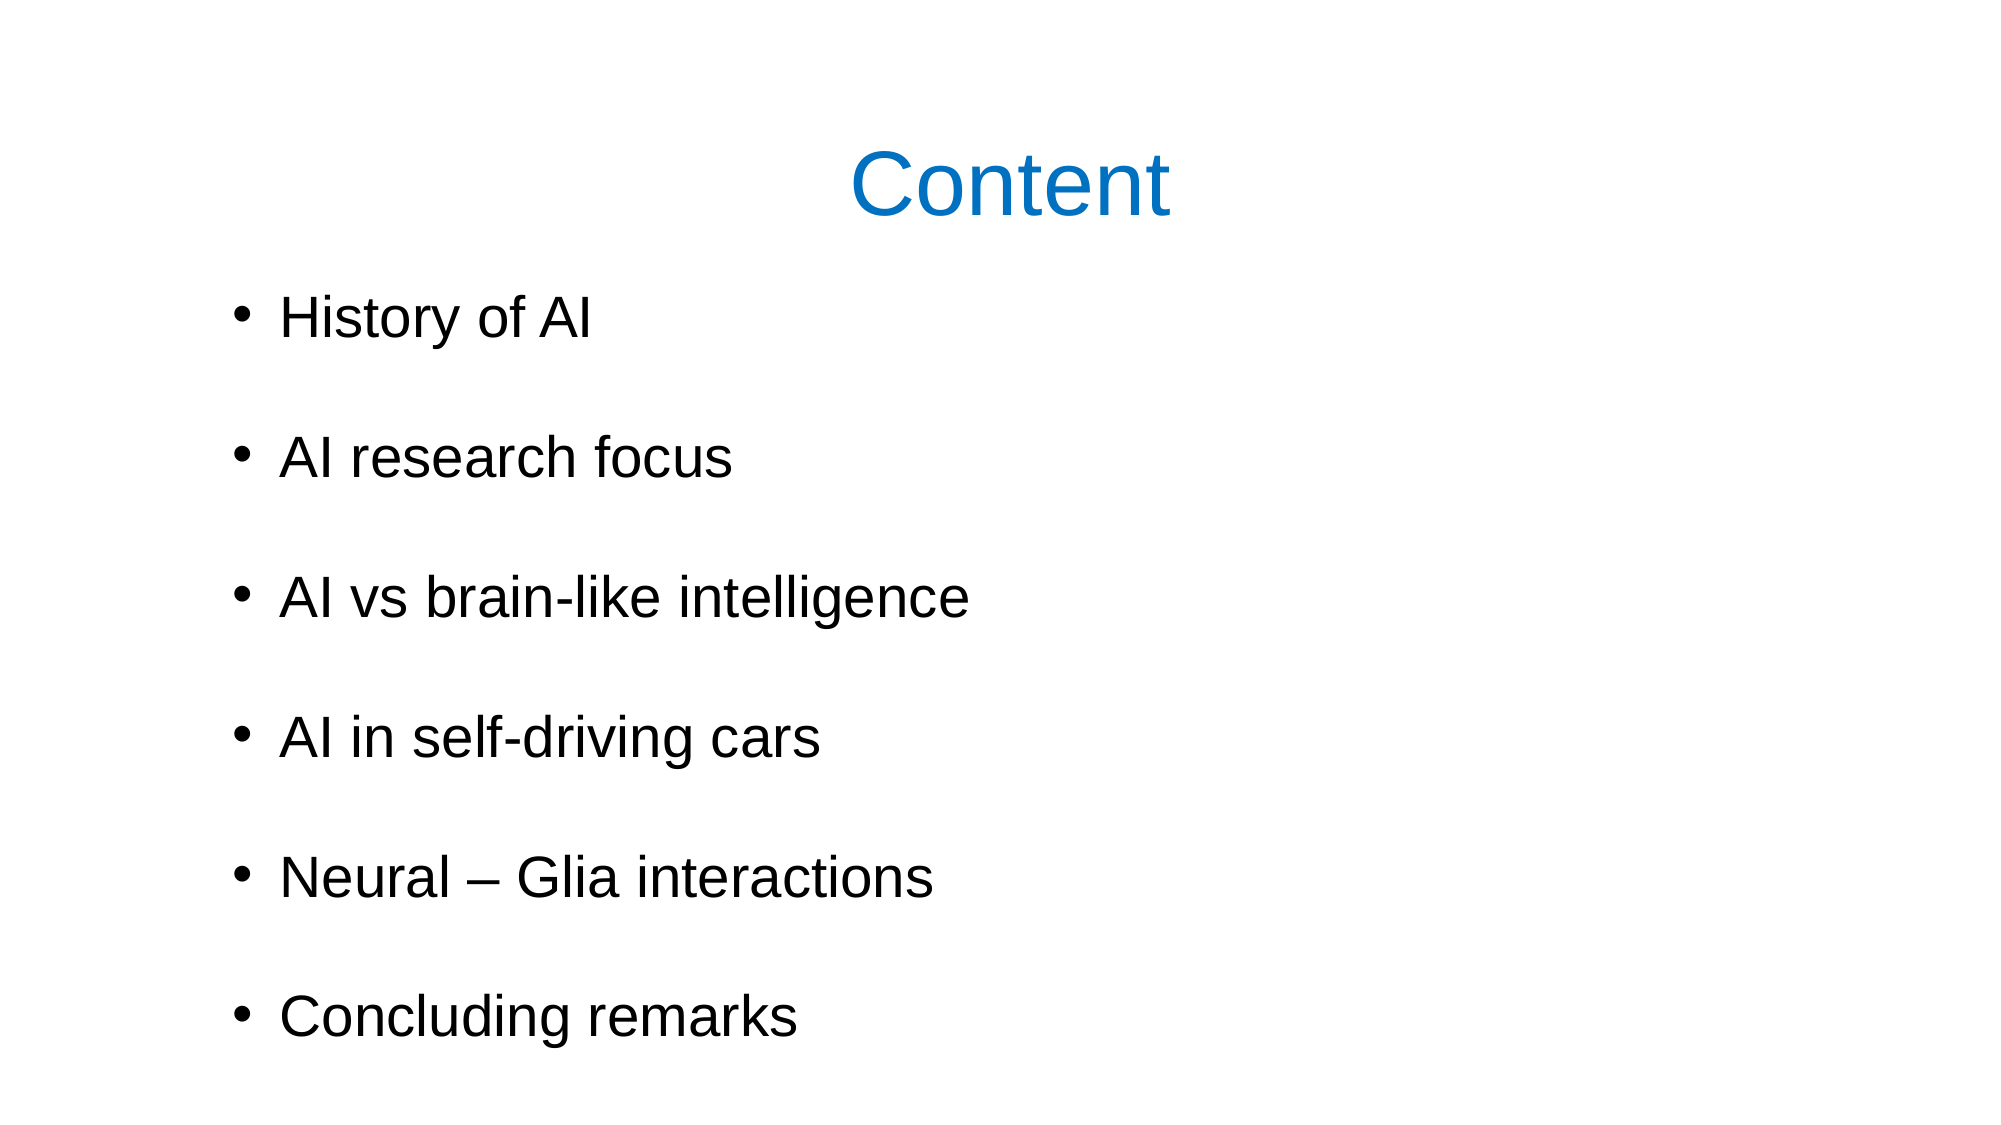

Content

History of AI

AI research focus

AI vs brain-like intelligence

AI in self-driving cars

Neural – Glia interactions

Concluding remarks